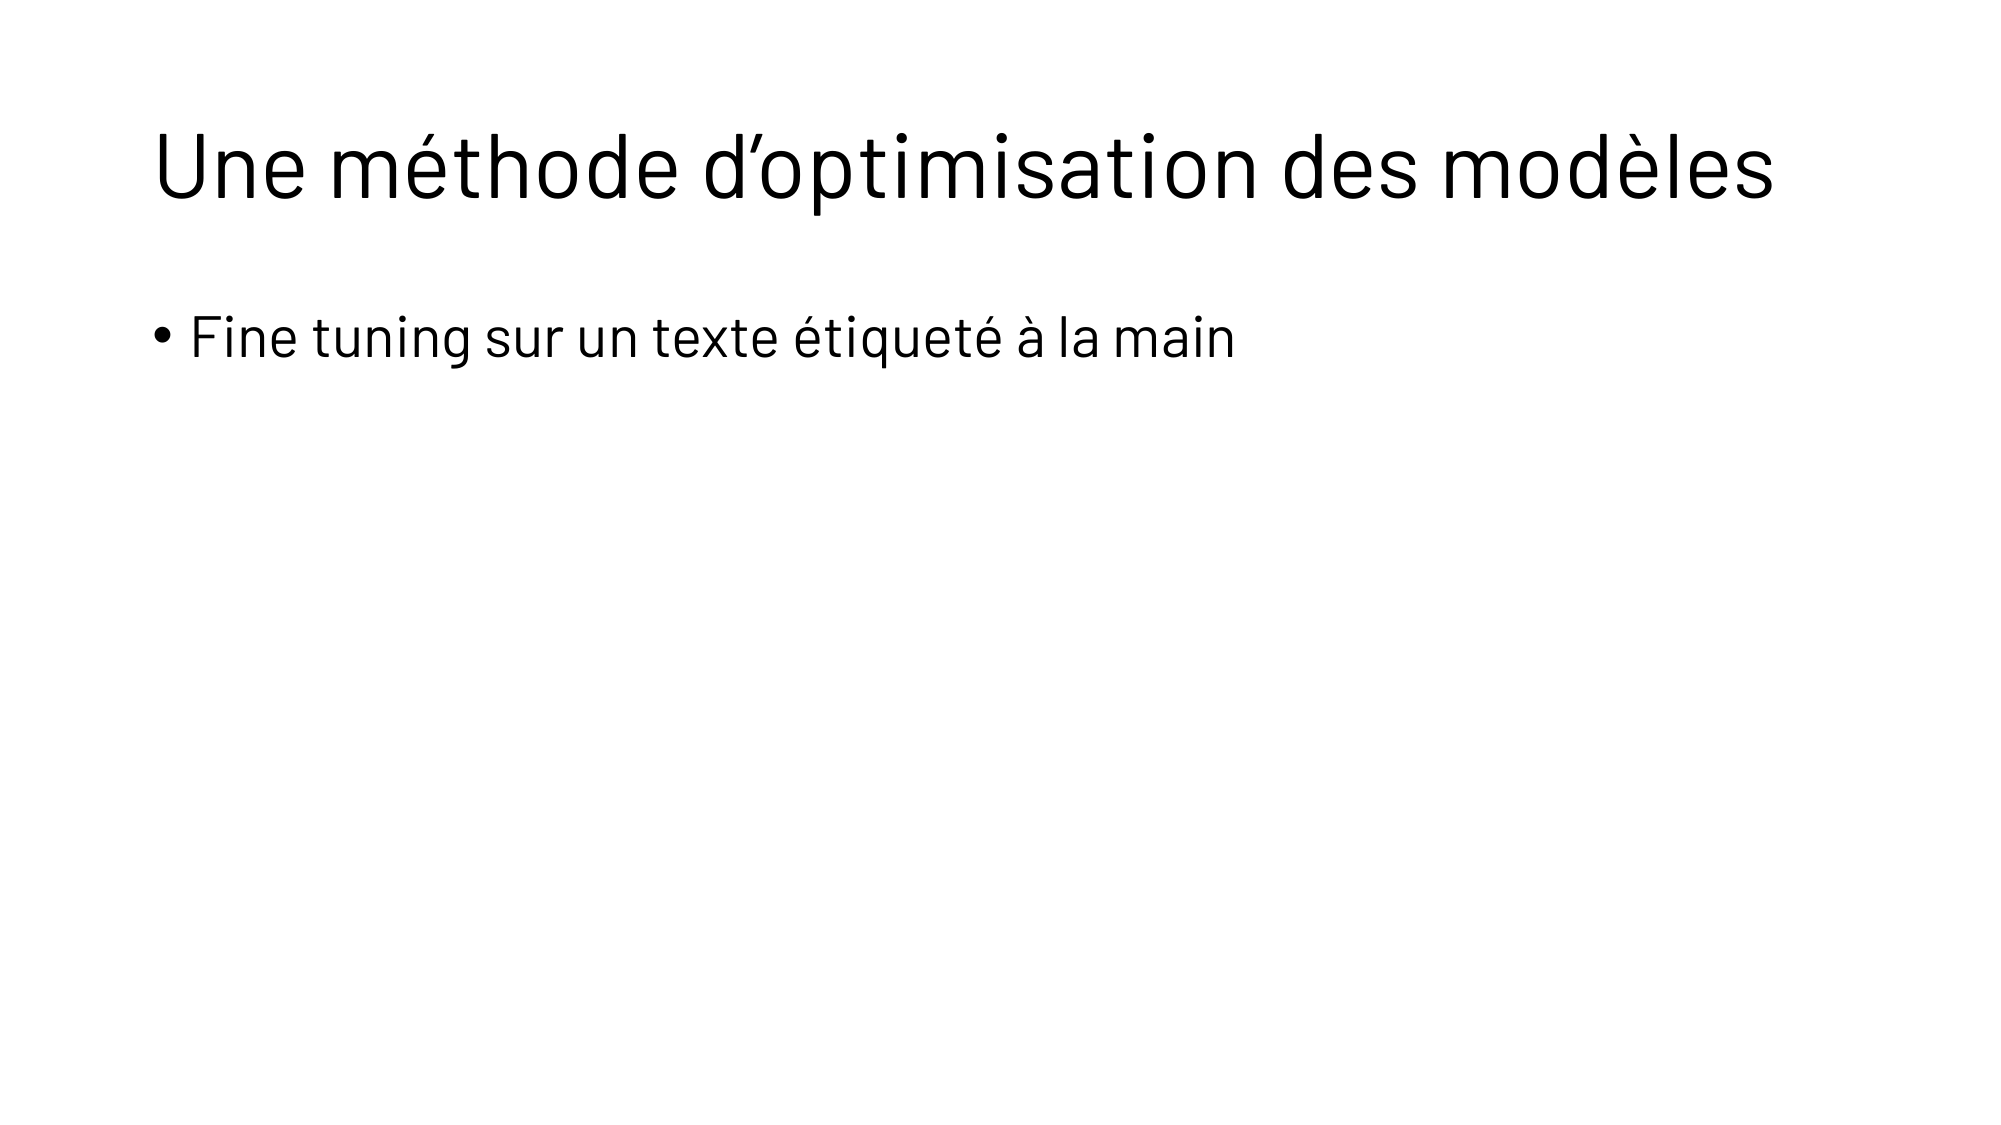

# Une méthode d’optimisation des modèles
Fine tuning sur un texte étiqueté à la main